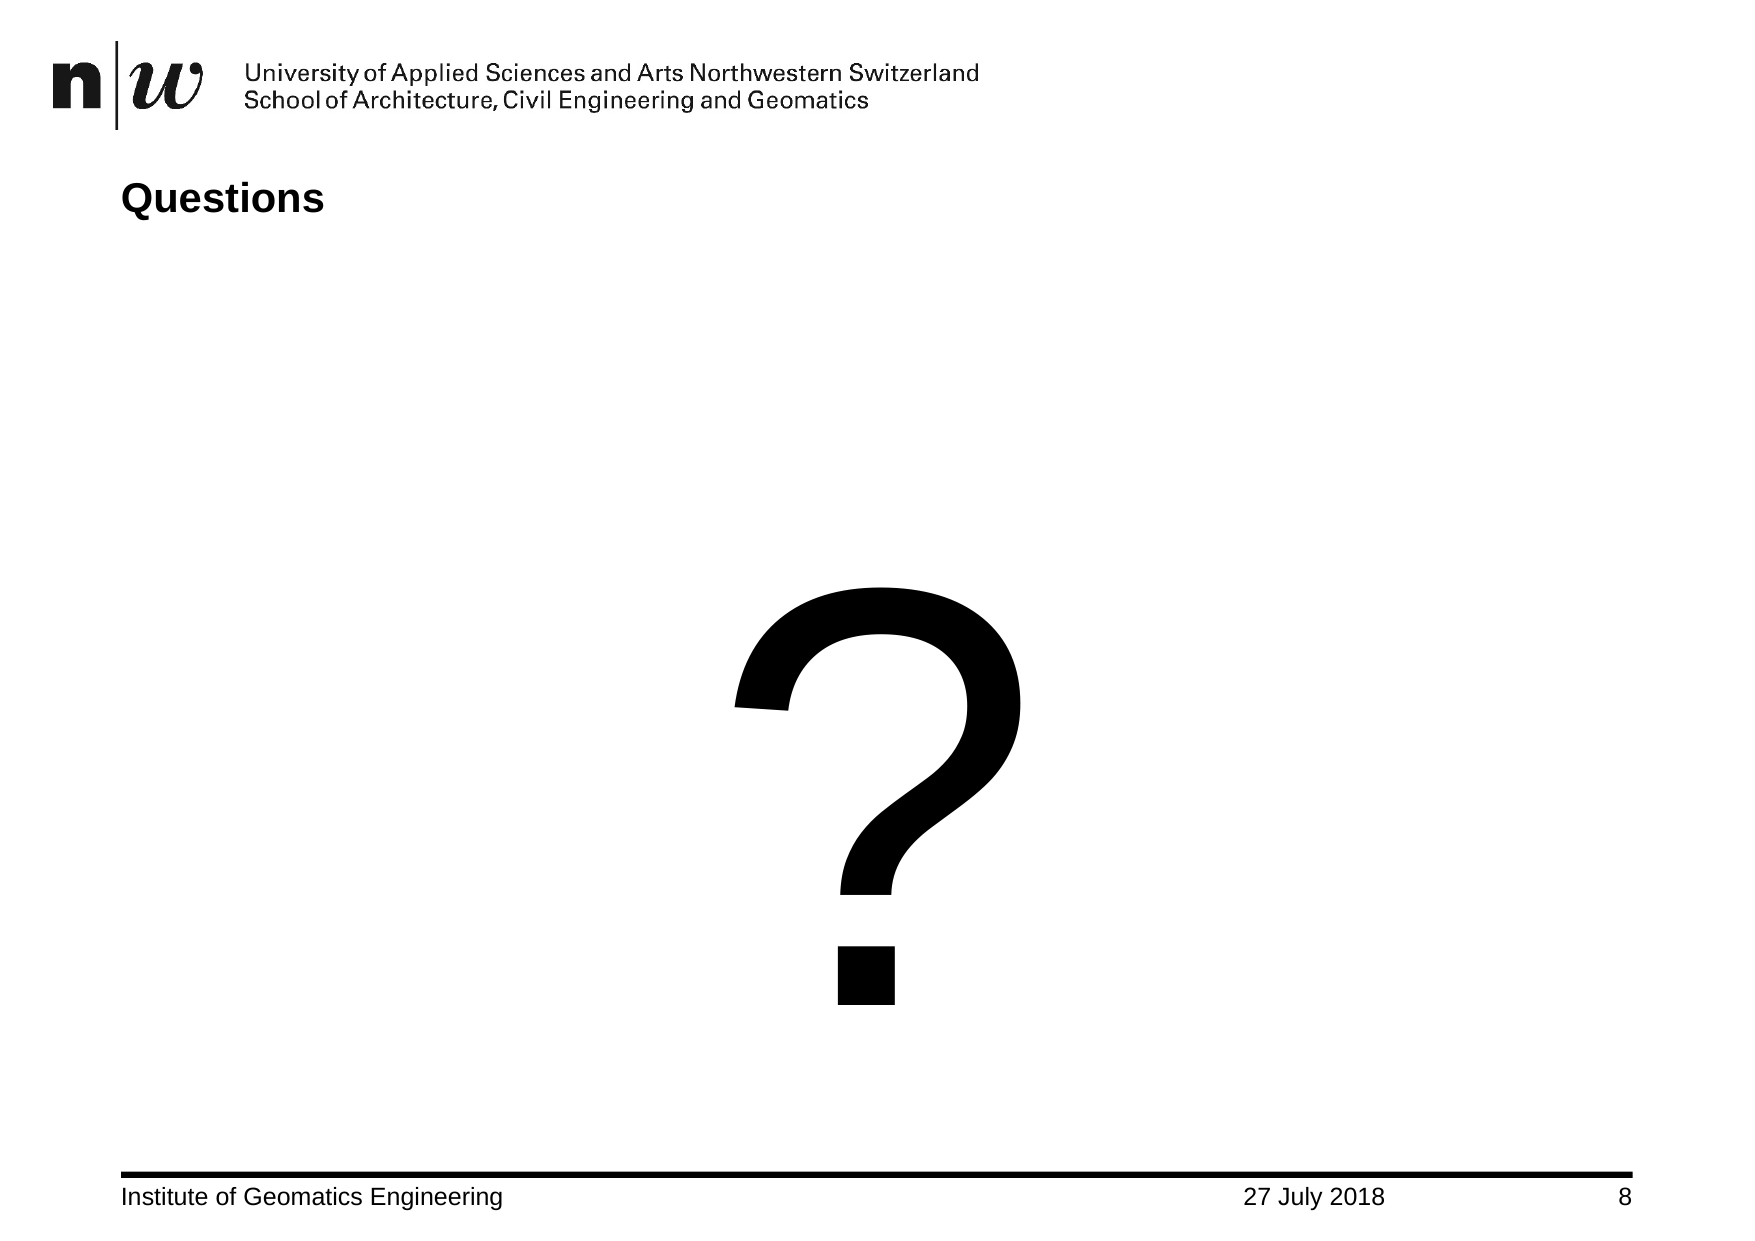

# Questions
?
Institute of Geomatics Engineering
27 July 2018
8